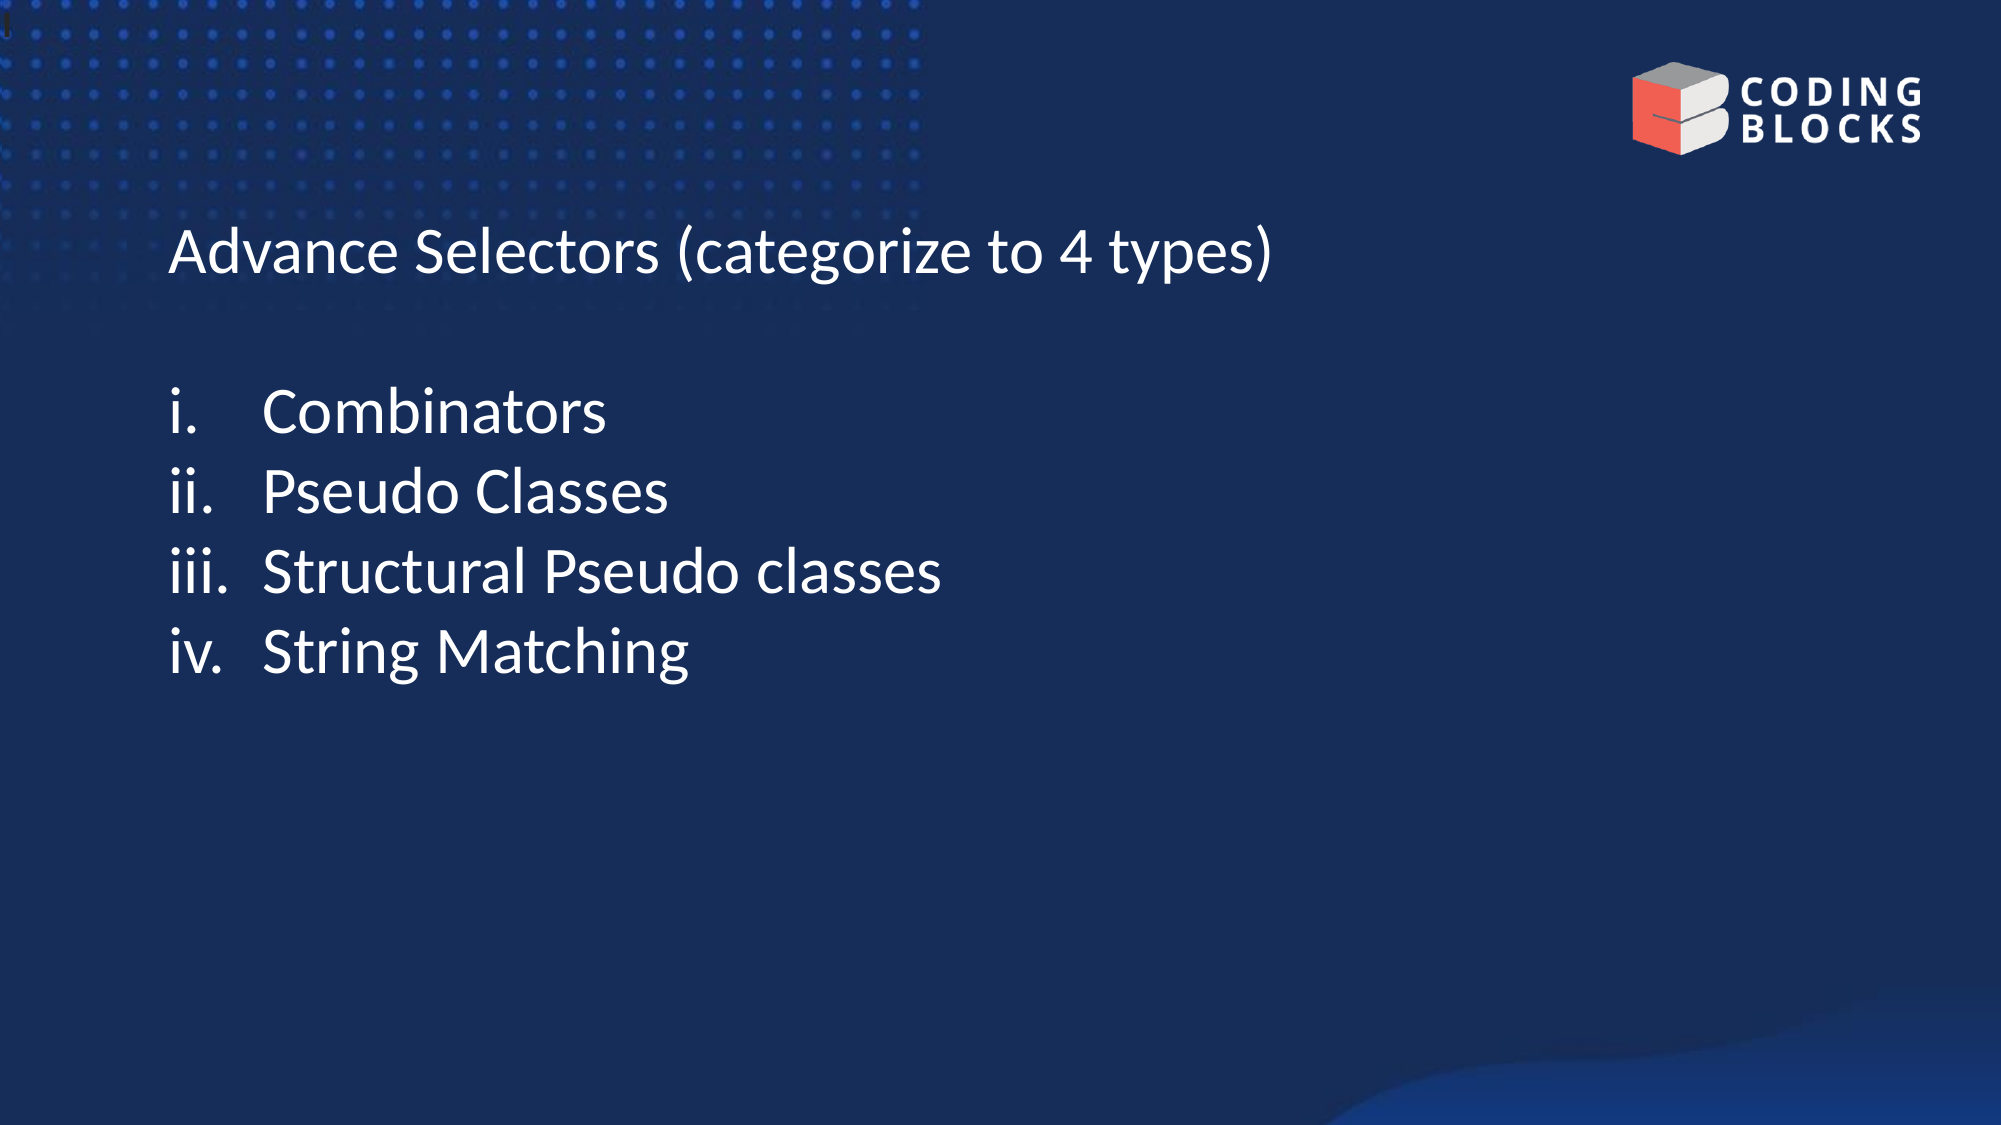

I

Advance Selectors (categorize to 4 types)

Combinators
Pseudo Classes
Structural Pseudo classes
String Matching